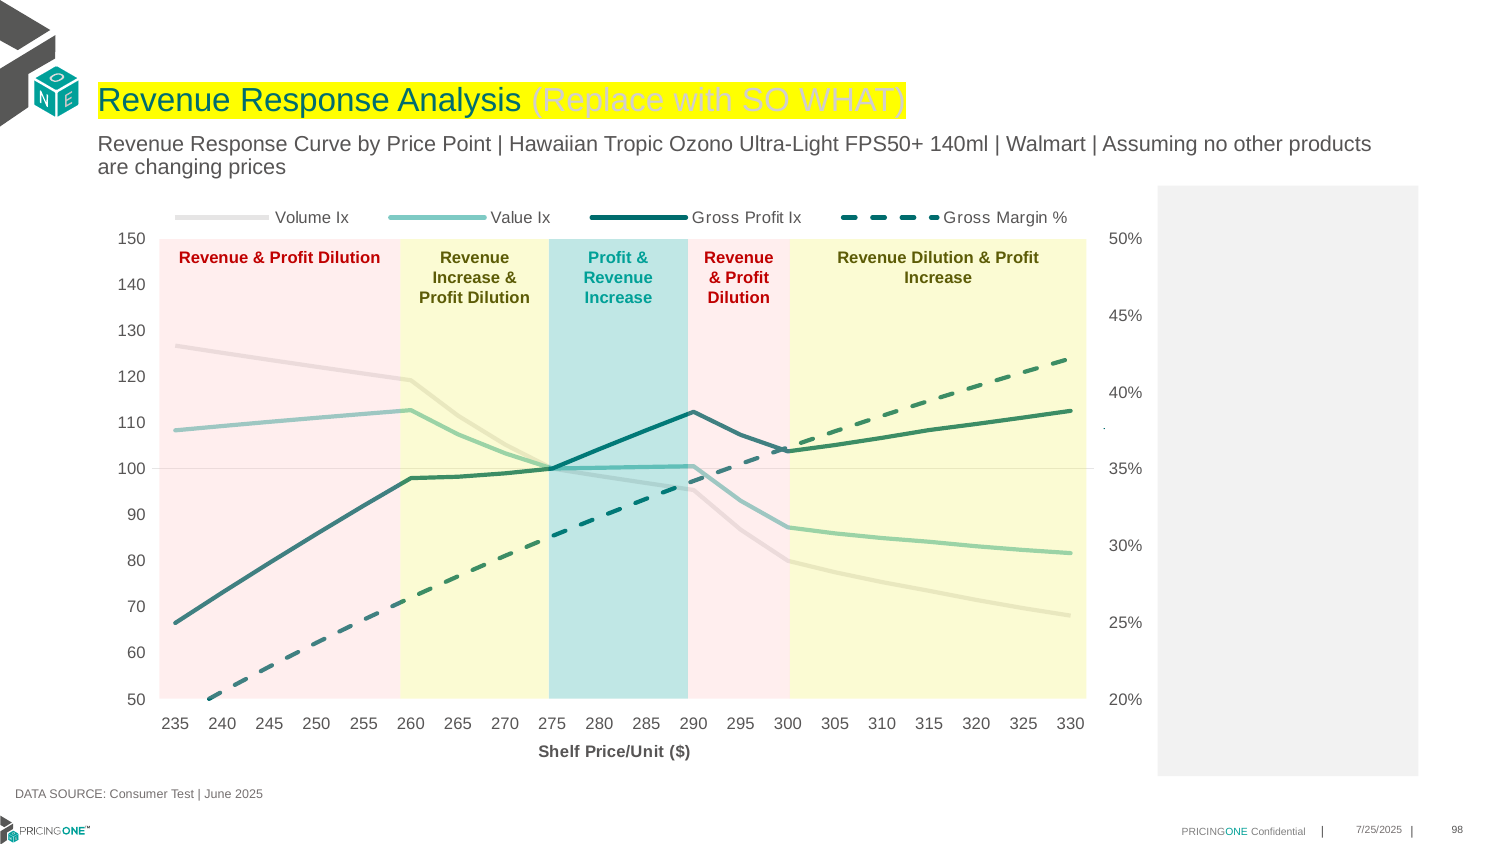

# Revenue Response Analysis (Replace with SO WHAT)

Revenue Response Curve by Price Point | Hawaiian Tropic Ozono Ultra-Light FPS50+ 140ml | Walmart | Assuming no other products are changing prices

### Chart:

| Category | Volume Ix | Value Ix | Gross Profit Ix | Gross Margin % |
|---|---|---|---|---|
| 235 | 126.67020834815634 | 108.29472873851876 | 66.4595305859574 | 0.18787798021385654 |
| 240 | 125.11118118900113 | 109.23057641597819 | 73.07526466137506 | 0.20479718895940088 |
| 245 | 123.58164913089675 | 110.13603748026529 | 79.52471409754263 | 0.22102581775614819 |
| 250 | 122.08086119822798 | 111.0120436352054 | 85.81260853253896 | 0.23660530140102487 |
| 255 | 120.60808838637394 | 111.85949185947047 | 91.94351587147268 | 0.25157382490296565 |
| 260 | 119.16262303349538 | 112.6792458446799 | 97.9218482974742 | 0.265966635962524 |
| 265 | 111.46654331806741 | 107.42353461967402 | 98.22057923442189 | 0.27981632207643875 |
| 270 | 105.20927876405628 | 103.30127953435209 | 98.95808317526729 | 0.29315305685280096 |
| 275 | 100.0 | 100.0 | 100.0 | 0.3060048194554771 |
| 280 | 98.38654364039127 | 100.17065210823992 | 104.23235434098844 | 0.31839759053662936 |
| 285 | 96.83135796002806 | 100.3431347763731 | 108.33817113938036 | 0.3303555275447587 |
| 290 | 95.33074837478075 | 100.5167249143661 | 112.32348401702895 | 0.34190112189743543 |
| 295 | 86.70251891923108 | 92.99070635973624 | 107.30885365213199 | 0.35305534017036017 |
| 300 | 79.96858185444266 | 87.21809696877196 | 103.72595629911028 | 0.36383775116752093 |
| 305 | 77.47983783076404 | 85.9086721731947 | 105.101448366882 | 0.3742666404926434 |
| 310 | 75.33236024183023 | 84.89360688933571 | 106.66439925000775 | 0.38435911403308465 |
| 315 | 73.4433881899418 | 84.09668517409217 | 108.35353981702764 | 0.394131191588115 |
| 320 | 71.45943887318143 | 83.12165117668602 | 109.67244069946078 | 0.4035978917195506 |
| 325 | 69.67349383089812 | 82.30847610629249 | 111.07123387890209 | 0.41277330877001916 |
| 330 | 68.05118058756348 | 81.62672068586573 | 112.52837588707398 | 0.4216706828795643 |
Revenue & Profit Dilution
Revenue Increase & Profit Dilution
Profit & Revenue Increase
Revenue & Profit Dilution
Revenue Dilution & Profit Increase

DATA SOURCE: Consumer Test | June 2025

7/25/2025
98